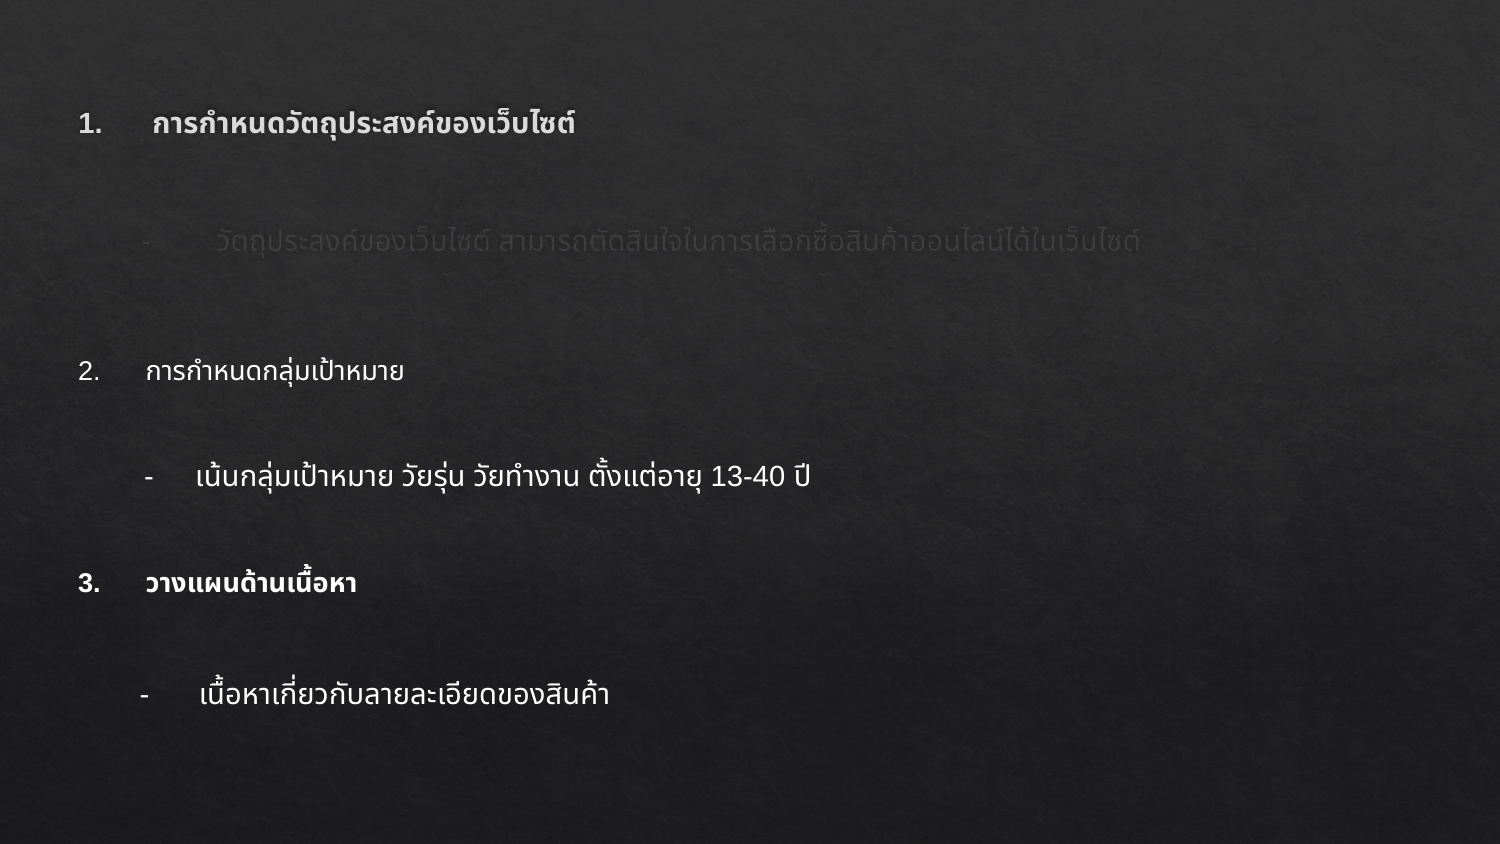

# 1.      การกำหนดวัตถุประสงค์ของเว็บไซต์
-	วัตถุประสงค์ของเว็บไซต์ สามารถตัดสินใจในการเลือกซื้อสินค้าออนไลน์ได้ในเว็บไซต์
2.      การกำหนดกลุ่มเป้าหมาย
        -     เน้นกลุ่มเป้าหมาย วัยรุ่น วัยทำงาน ตั้งแต่อายุ 13-40 ปี

3.      วางแผนด้านเนื้อหา
     -      เนื้อหาเกี่ยวกับลายละเอียดของสินค้า